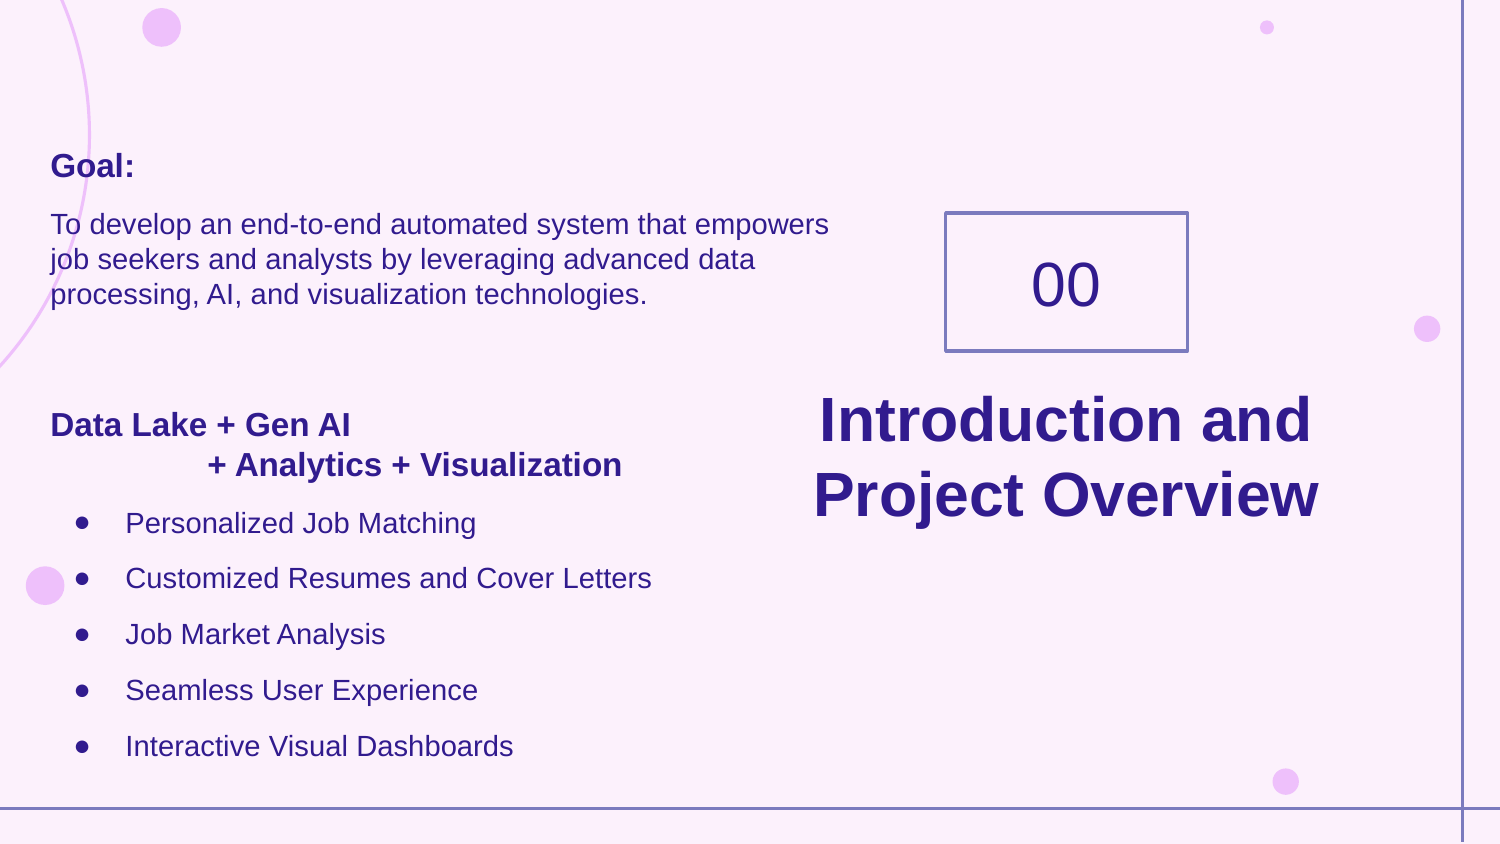

Goal:
To develop an end-to-end automated system that empowers job seekers and analysts by leveraging advanced data processing, AI, and visualization technologies.
00
# Introduction and Project Overview

Data Lake + Gen AI
                 + Analytics + Visualization
Personalized Job Matching
Customized Resumes and Cover Letters
Job Market Analysis
Seamless User Experience
Interactive Visual Dashboards